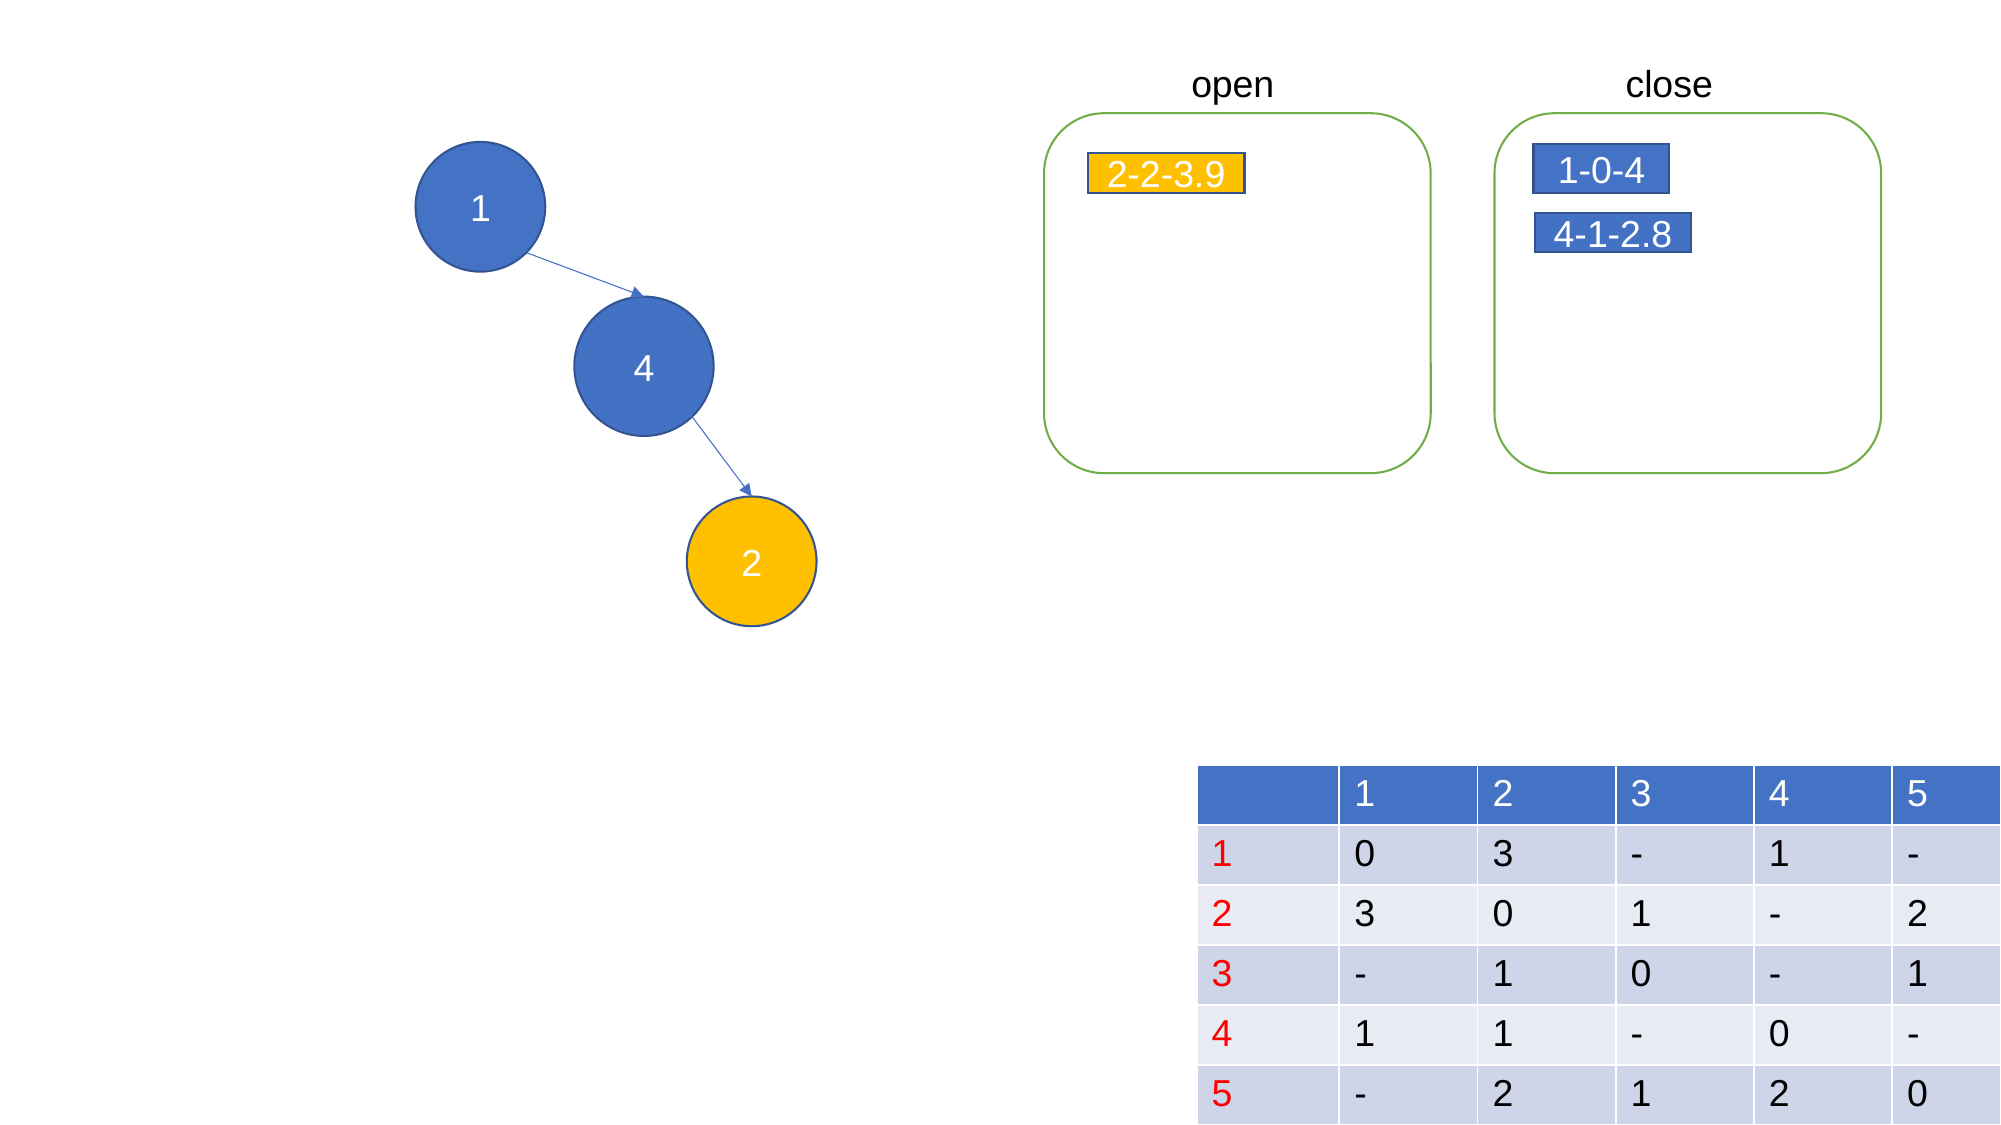

open
close

1
1-0-4
2-2-3.9
4-1-2.8
4
2
|  | 1 | 2 | 3 | 4 | 5 |
| --- | --- | --- | --- | --- | --- |
| 1 | 0 | 3 | - | 1 | - |
| 2 | 3 | 0 | 1 | - | 2 |
| 3 | - | 1 | 0 | - | 1 |
| 4 | 1 | 1 | - | 0 | - |
| 5 | - | 2 | 1 | 2 | 0 |